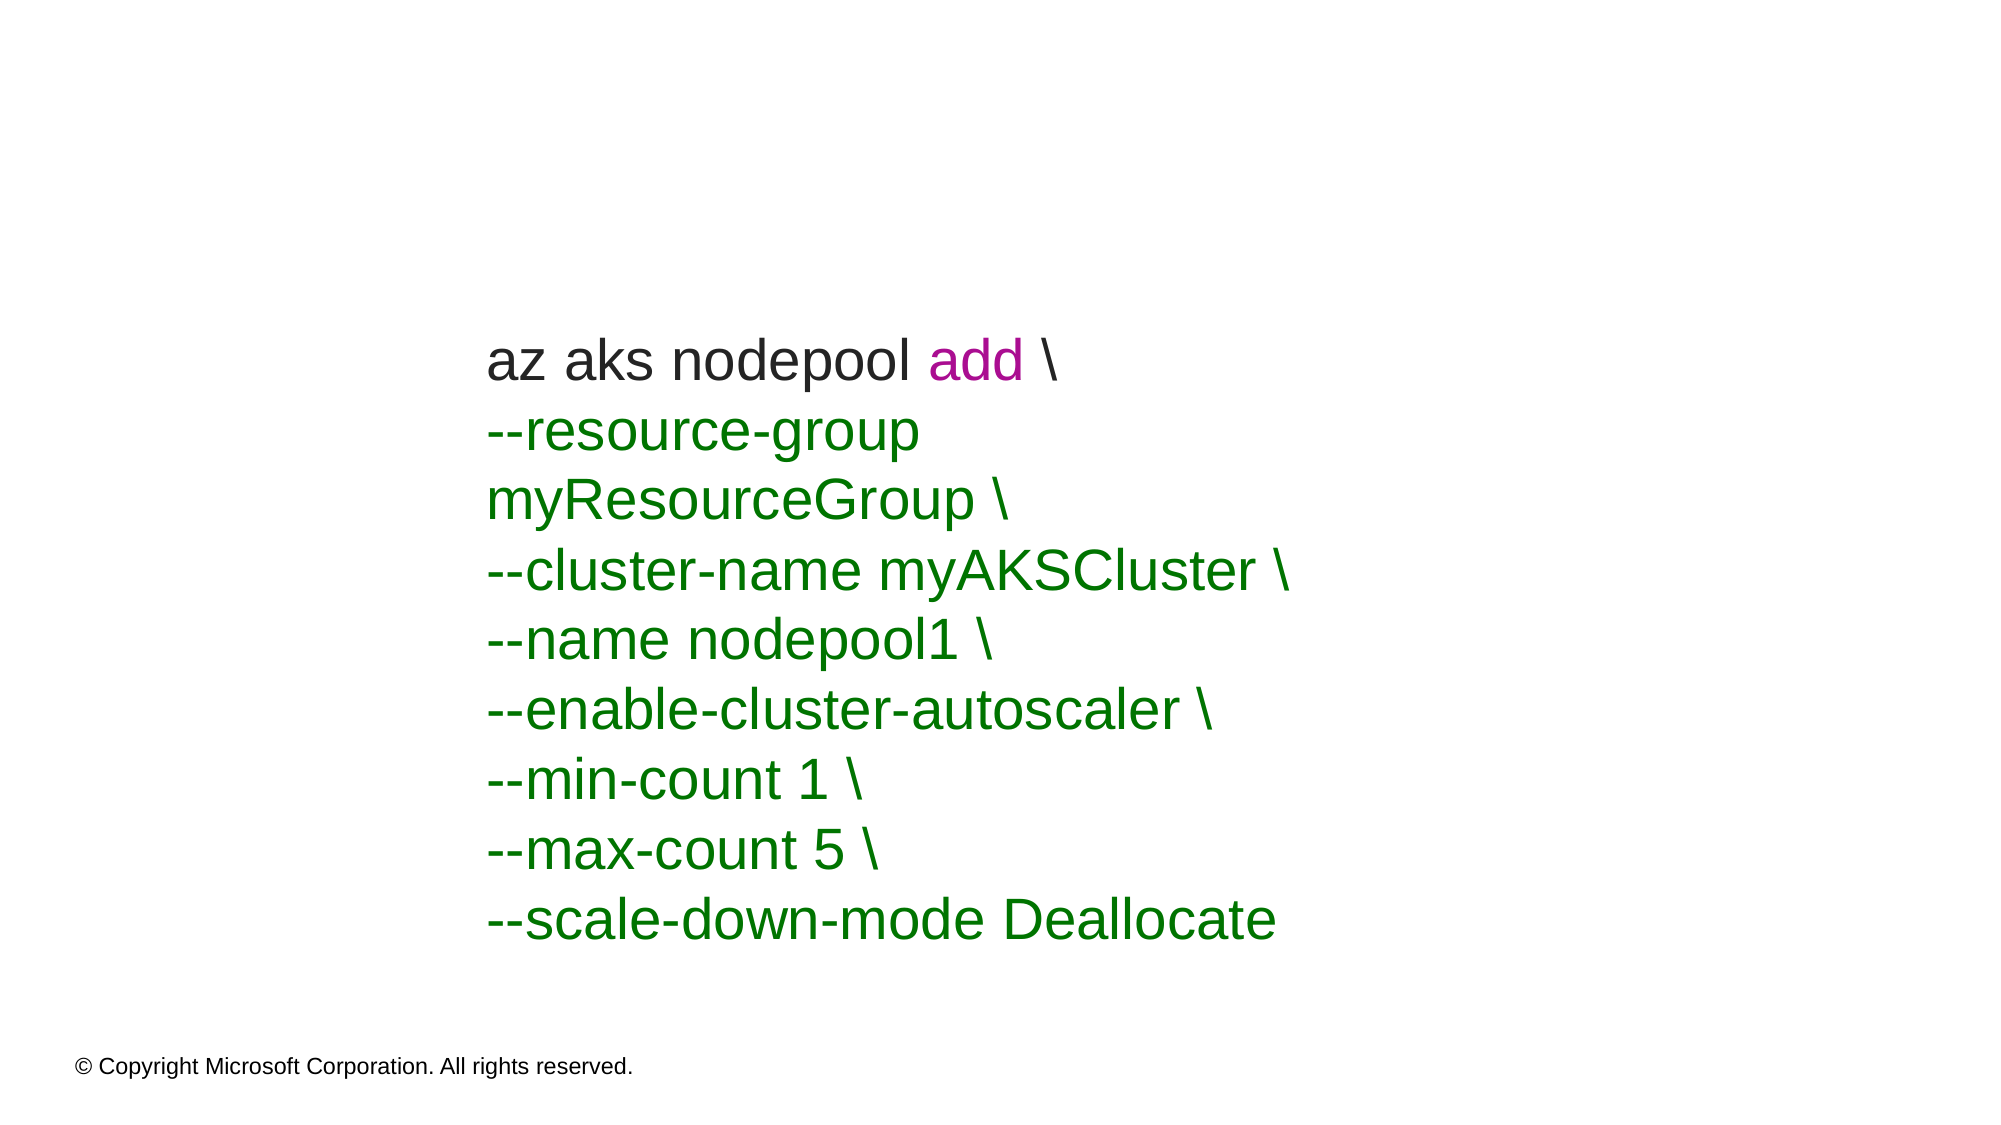

az aks nodepool add \
--resource-group myResourceGroup \
--cluster-name myAKSCluster \
--name nodepool1 \
--enable-cluster-autoscaler \
--min-count 1 \
--max-count 5 \
--scale-down-mode Deallocate